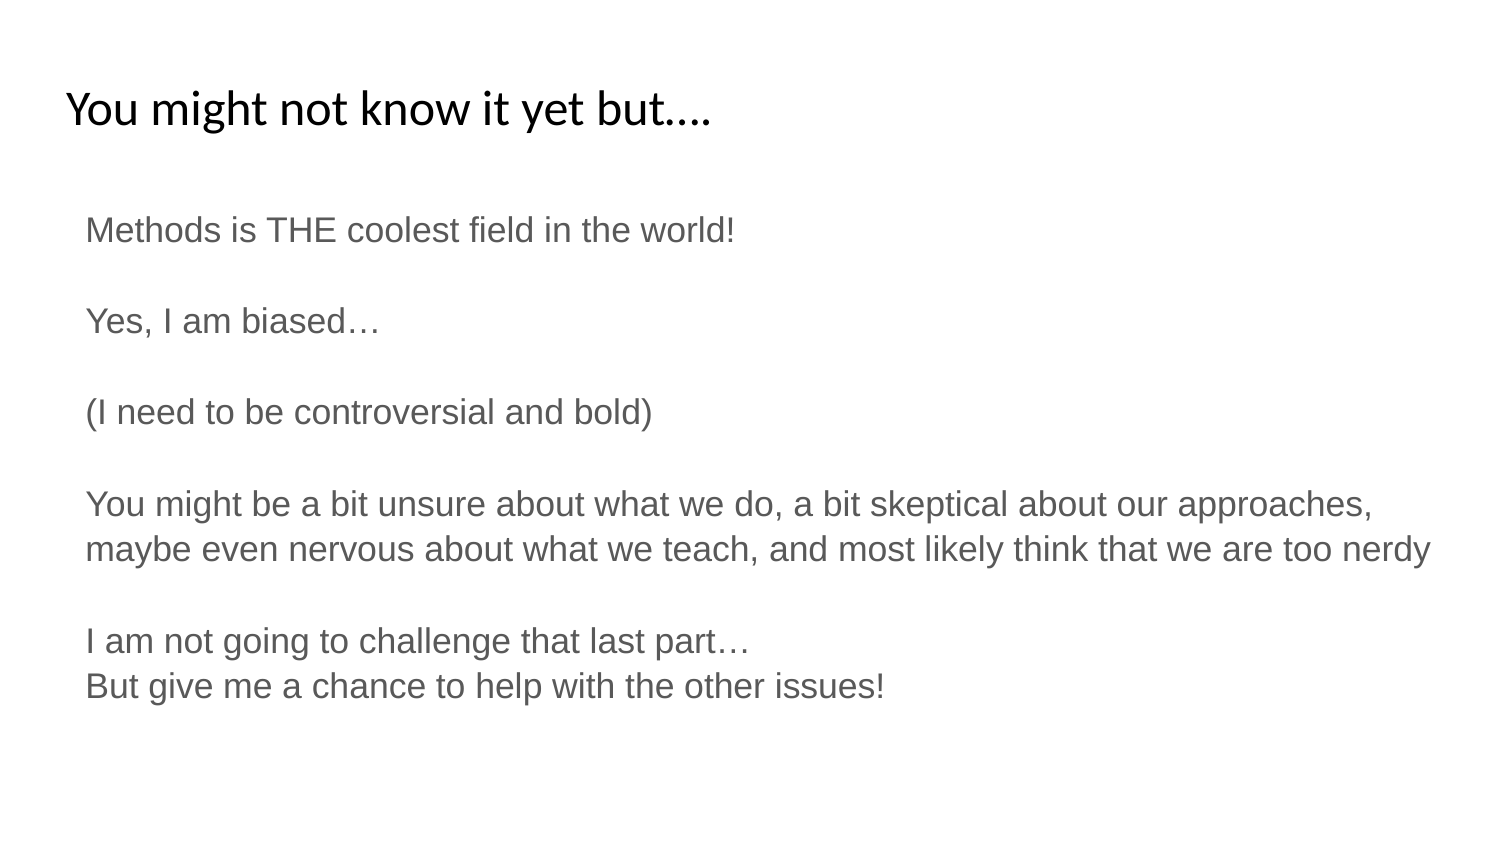

# You might not know it yet but….
Methods is THE coolest field in the world!

Yes, I am biased…

(I need to be controversial and bold)

You might be a bit unsure about what we do, a bit skeptical about our approaches, maybe even nervous about what we teach, and most likely think that we are too nerdy

I am not going to challenge that last part…
But give me a chance to help with the other issues!